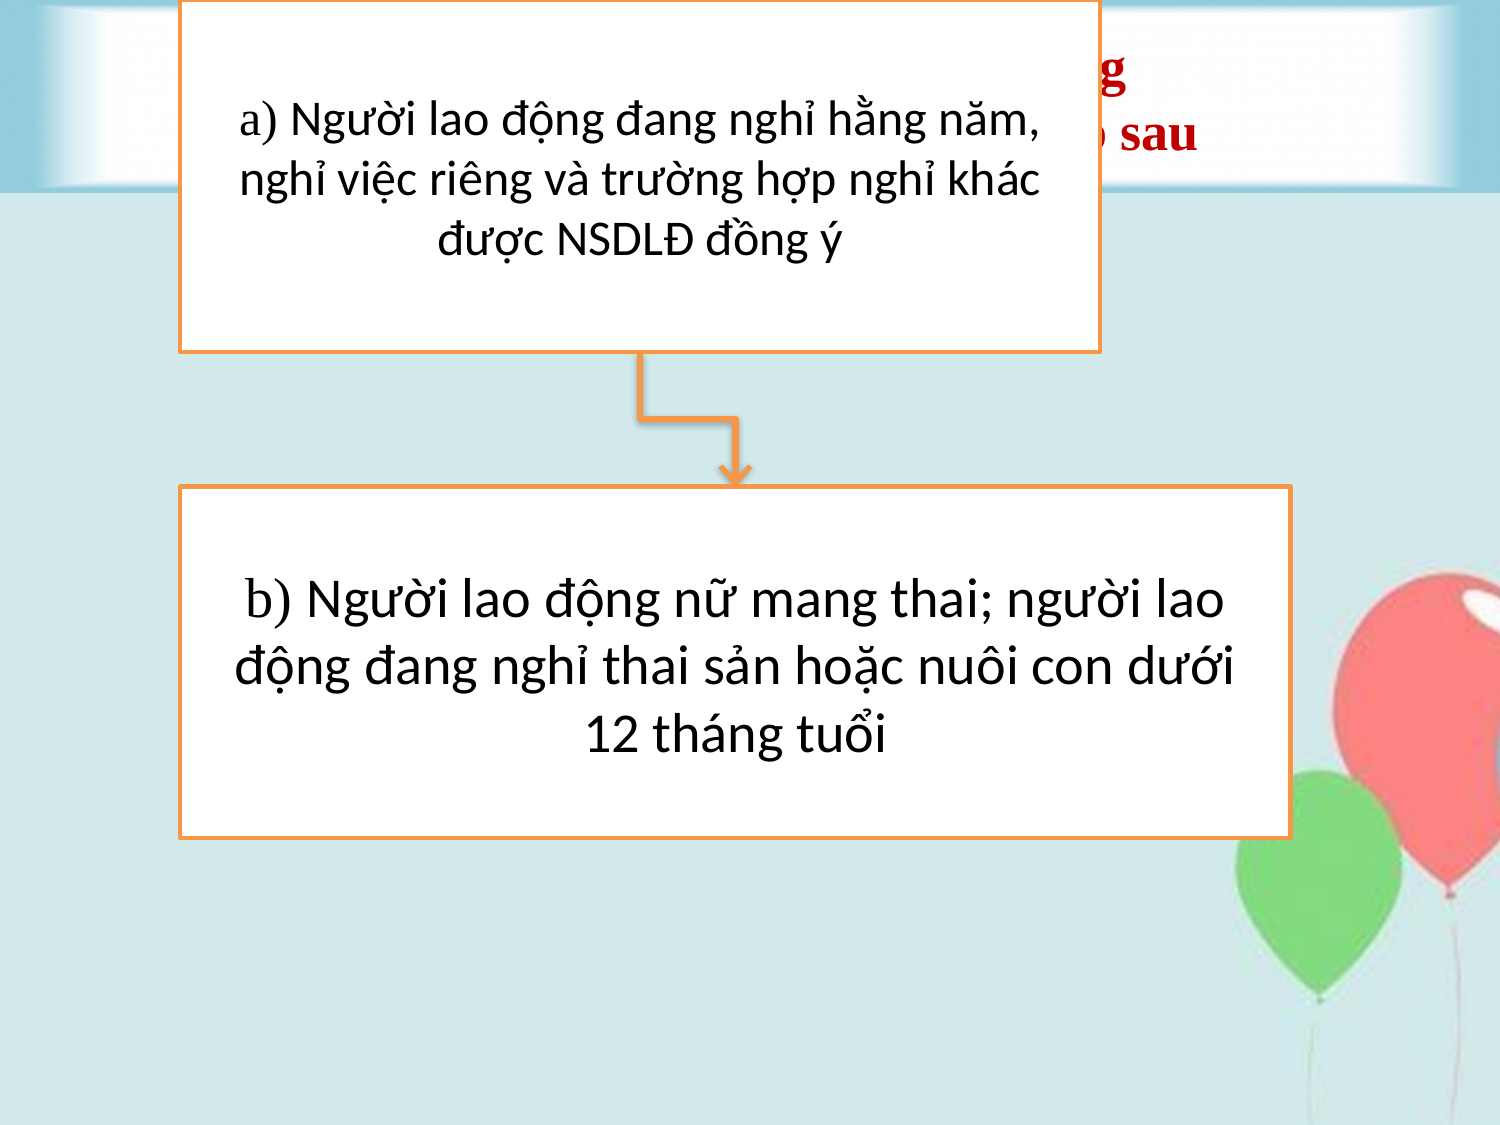

# NSDLĐ không được đơn phương chấm dứt HĐLĐ trong trường hợp sau

a) Người lao động đang nghỉ hằng năm, nghỉ việc riêng và trường hợp nghỉ khác được NSDLĐ đồng ý
b) Người lao động nữ mang thai; người lao động đang nghỉ thai sản hoặc nuôi con dưới 12 tháng tuổi